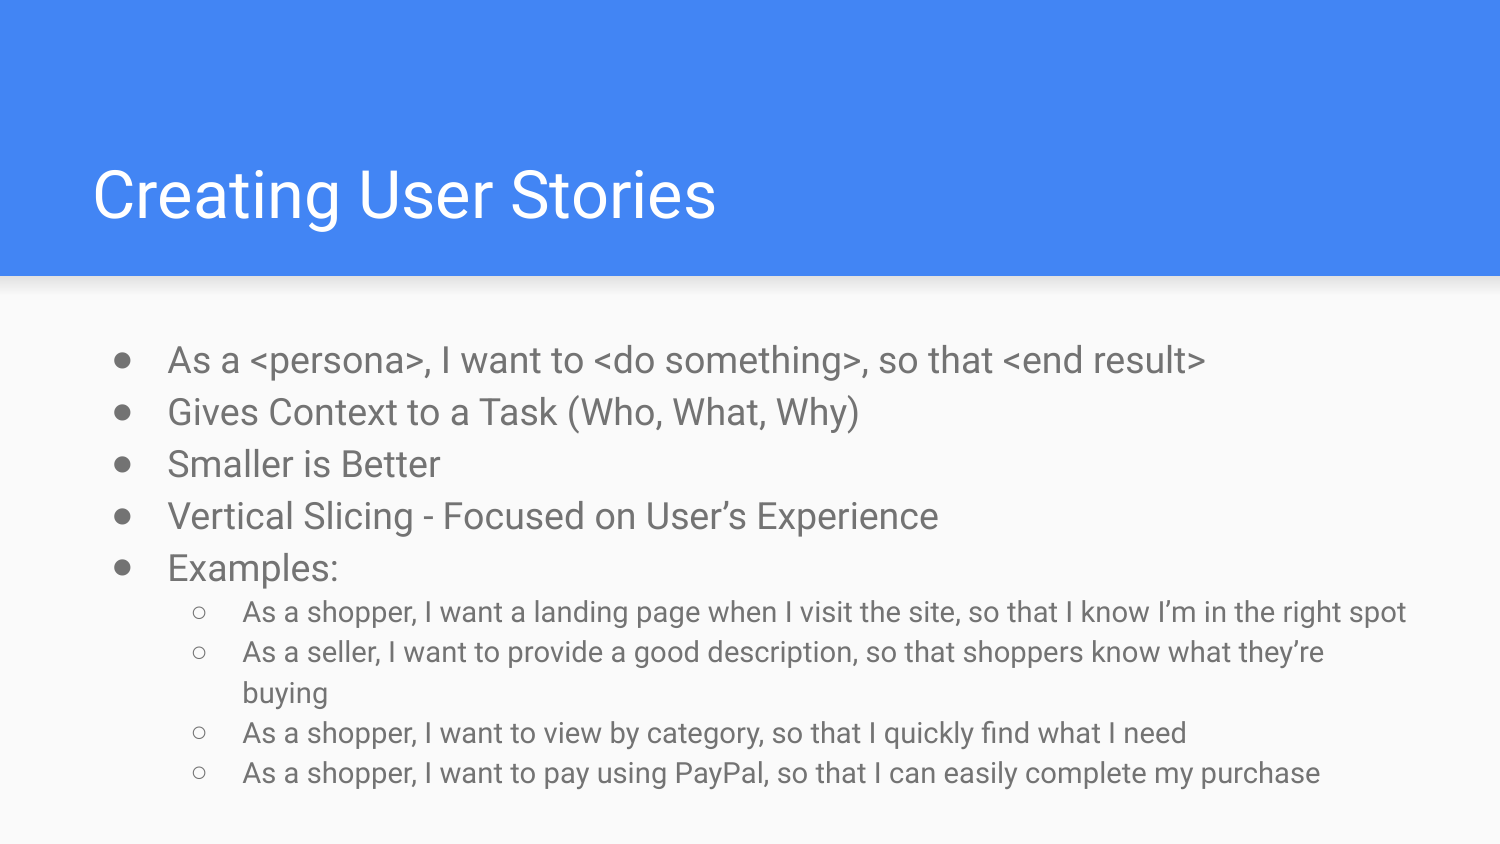

# Creating User Stories
As a <persona>, I want to <do something>, so that <end result>
Gives Context to a Task (Who, What, Why)
Smaller is Better
Vertical Slicing - Focused on User’s Experience
Examples:
As a shopper, I want a landing page when I visit the site, so that I know I’m in the right spot
As a seller, I want to provide a good description, so that shoppers know what they’re buying
As a shopper, I want to view by category, so that I quickly find what I need
As a shopper, I want to pay using PayPal, so that I can easily complete my purchase